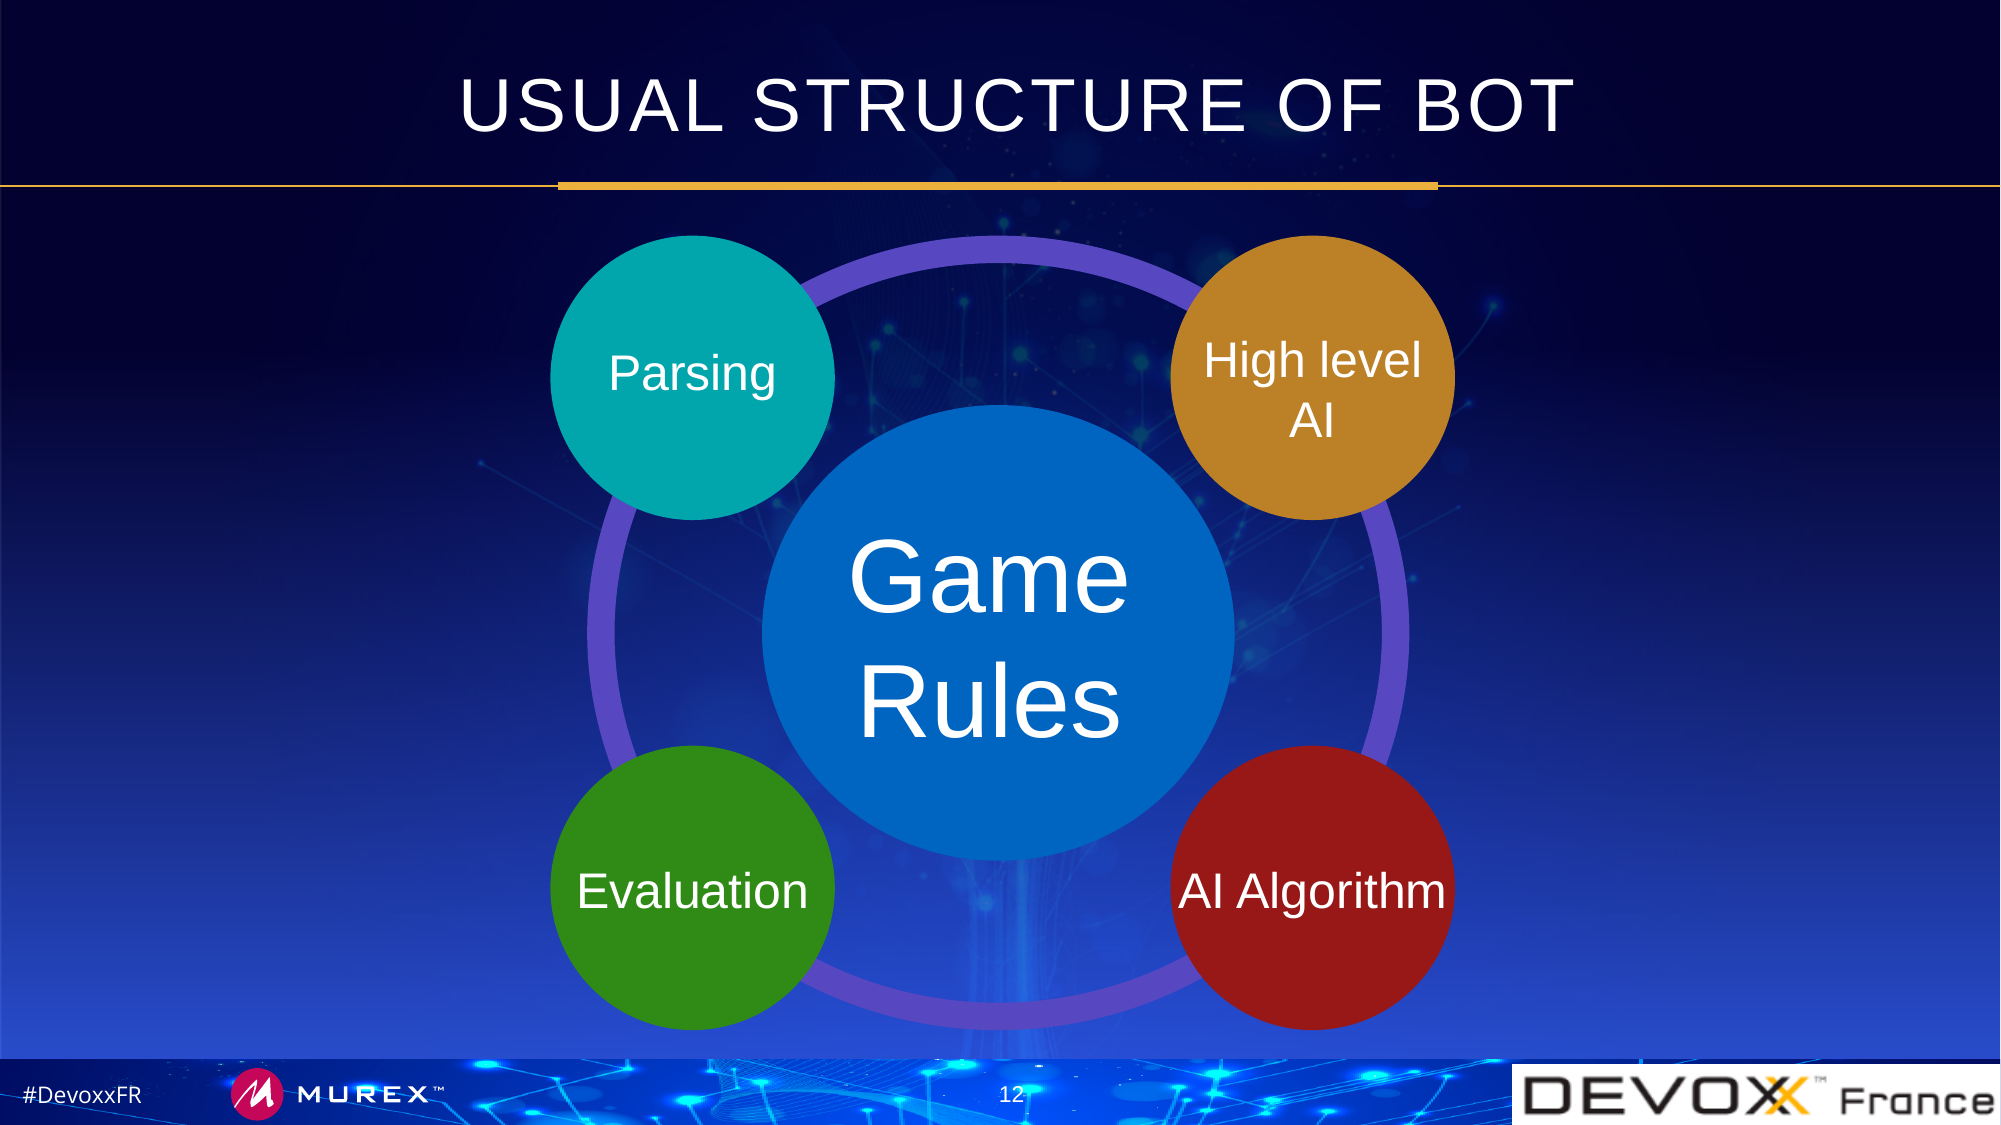

# USUAL STRUCTURE OF BOT

High level
AI
Parsing

Game
Rules

Evaluation
AI Algorithm